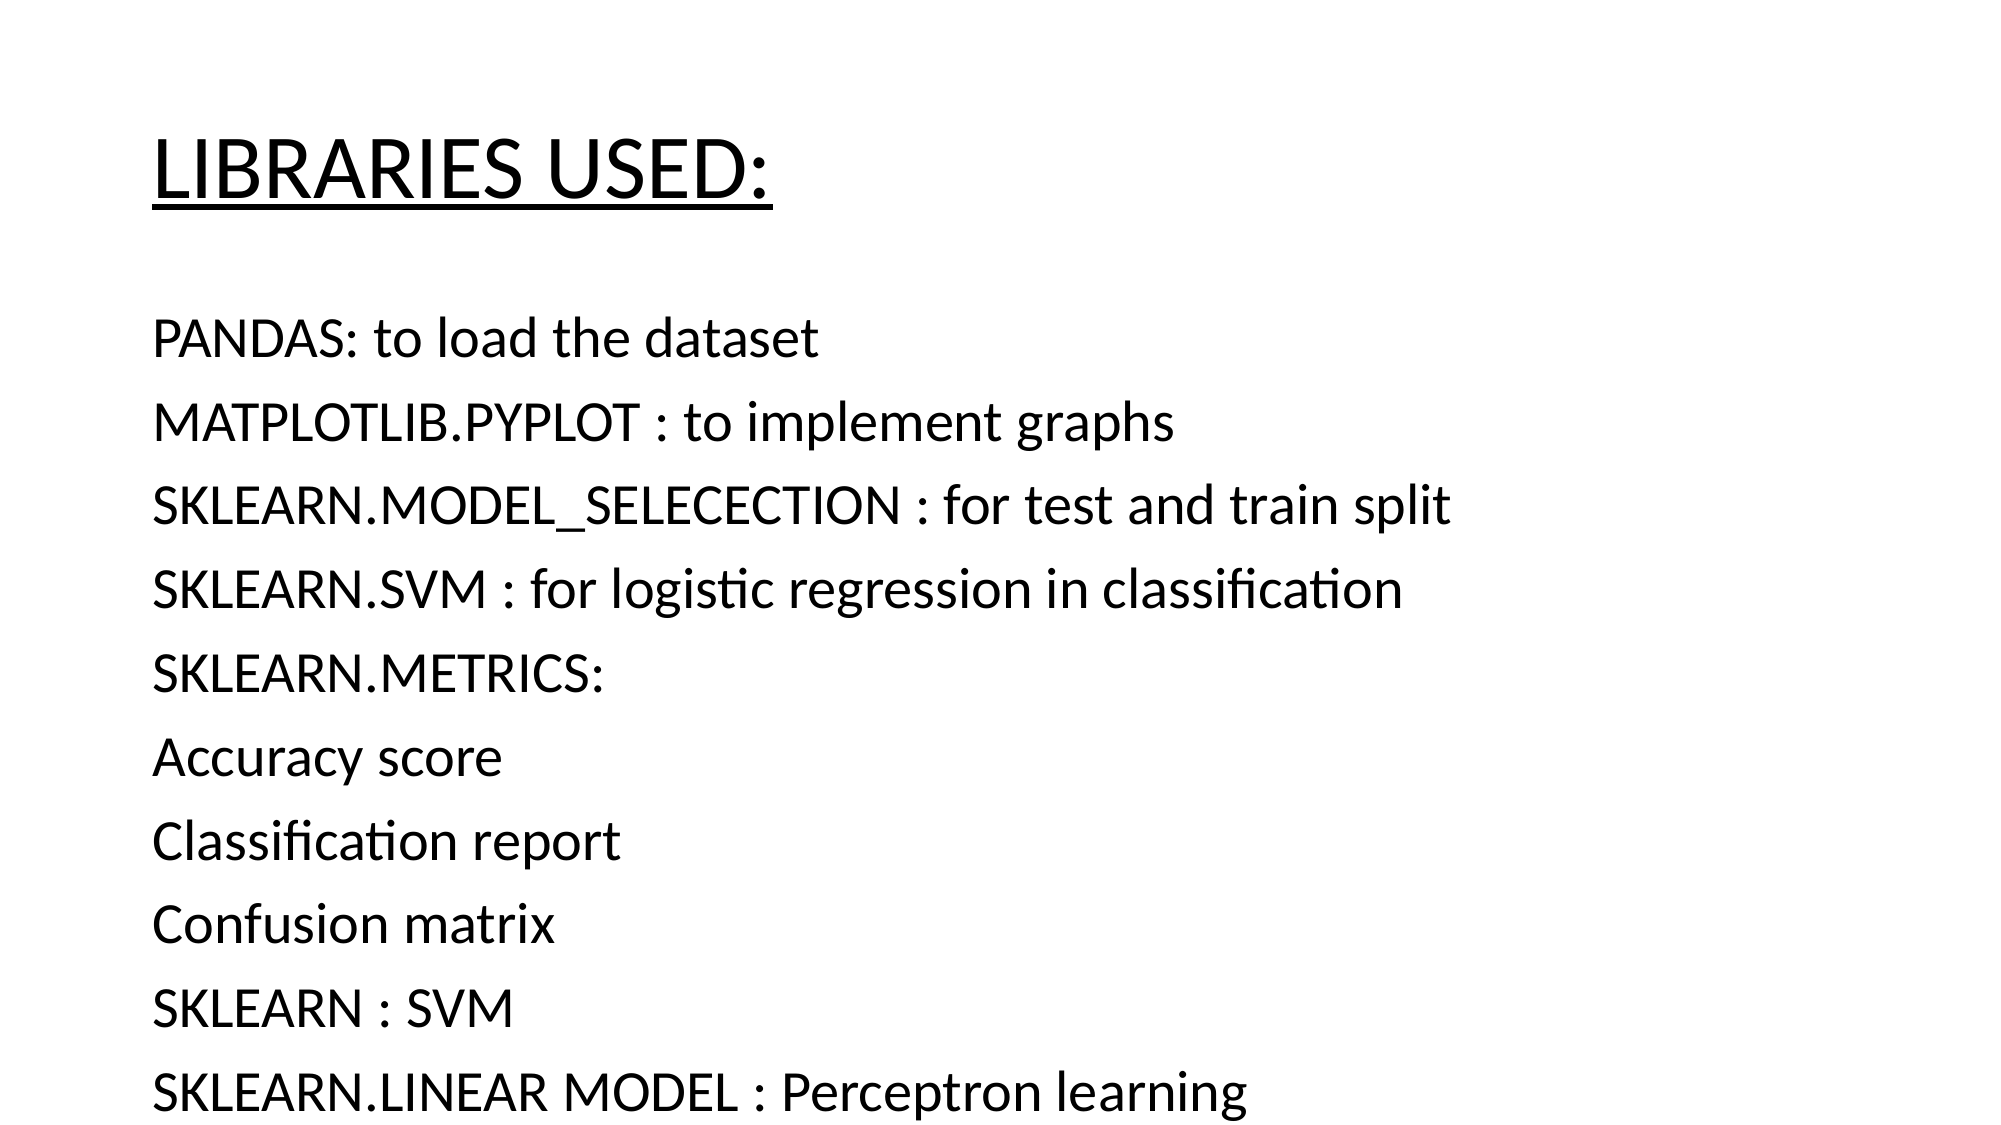

# LIBRARIES USED:
PANDAS: to load the dataset
MATPLOTLIB.PYPLOT : to implement graphs
SKLEARN.MODEL_SELECECTION : for test and train split
SKLEARN.SVM : for logistic regression in classification
SKLEARN.METRICS:
Accuracy score
Classification report
Confusion matrix
SKLEARN : SVM
SKLEARN.LINEAR MODEL : Perceptron learning